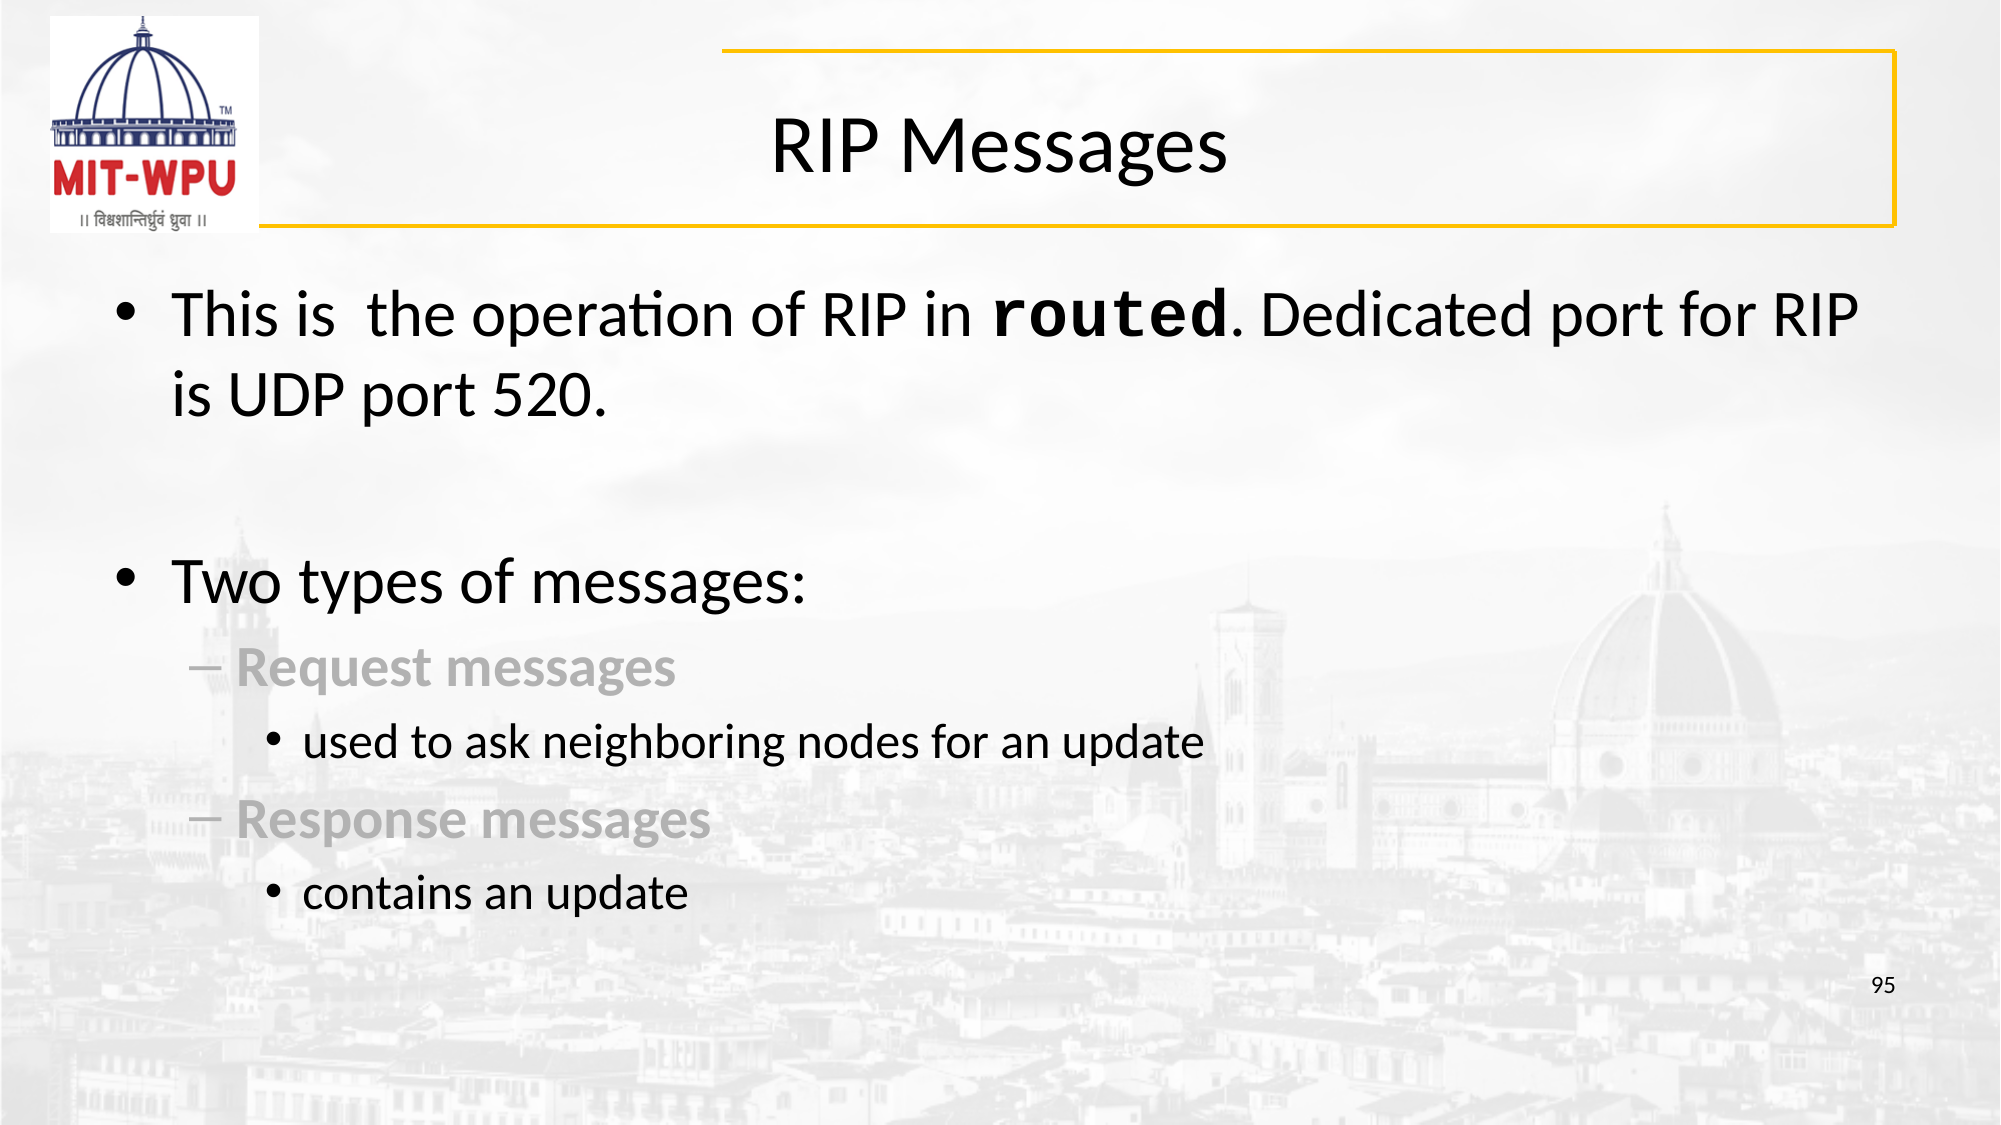

# RIP Messages
This is  the operation of RIP in routed. Dedicated port for RIP is UDP port 520.

Two types of messages:
Request messages
used to ask neighboring nodes for an update
Response messages
contains an update
95